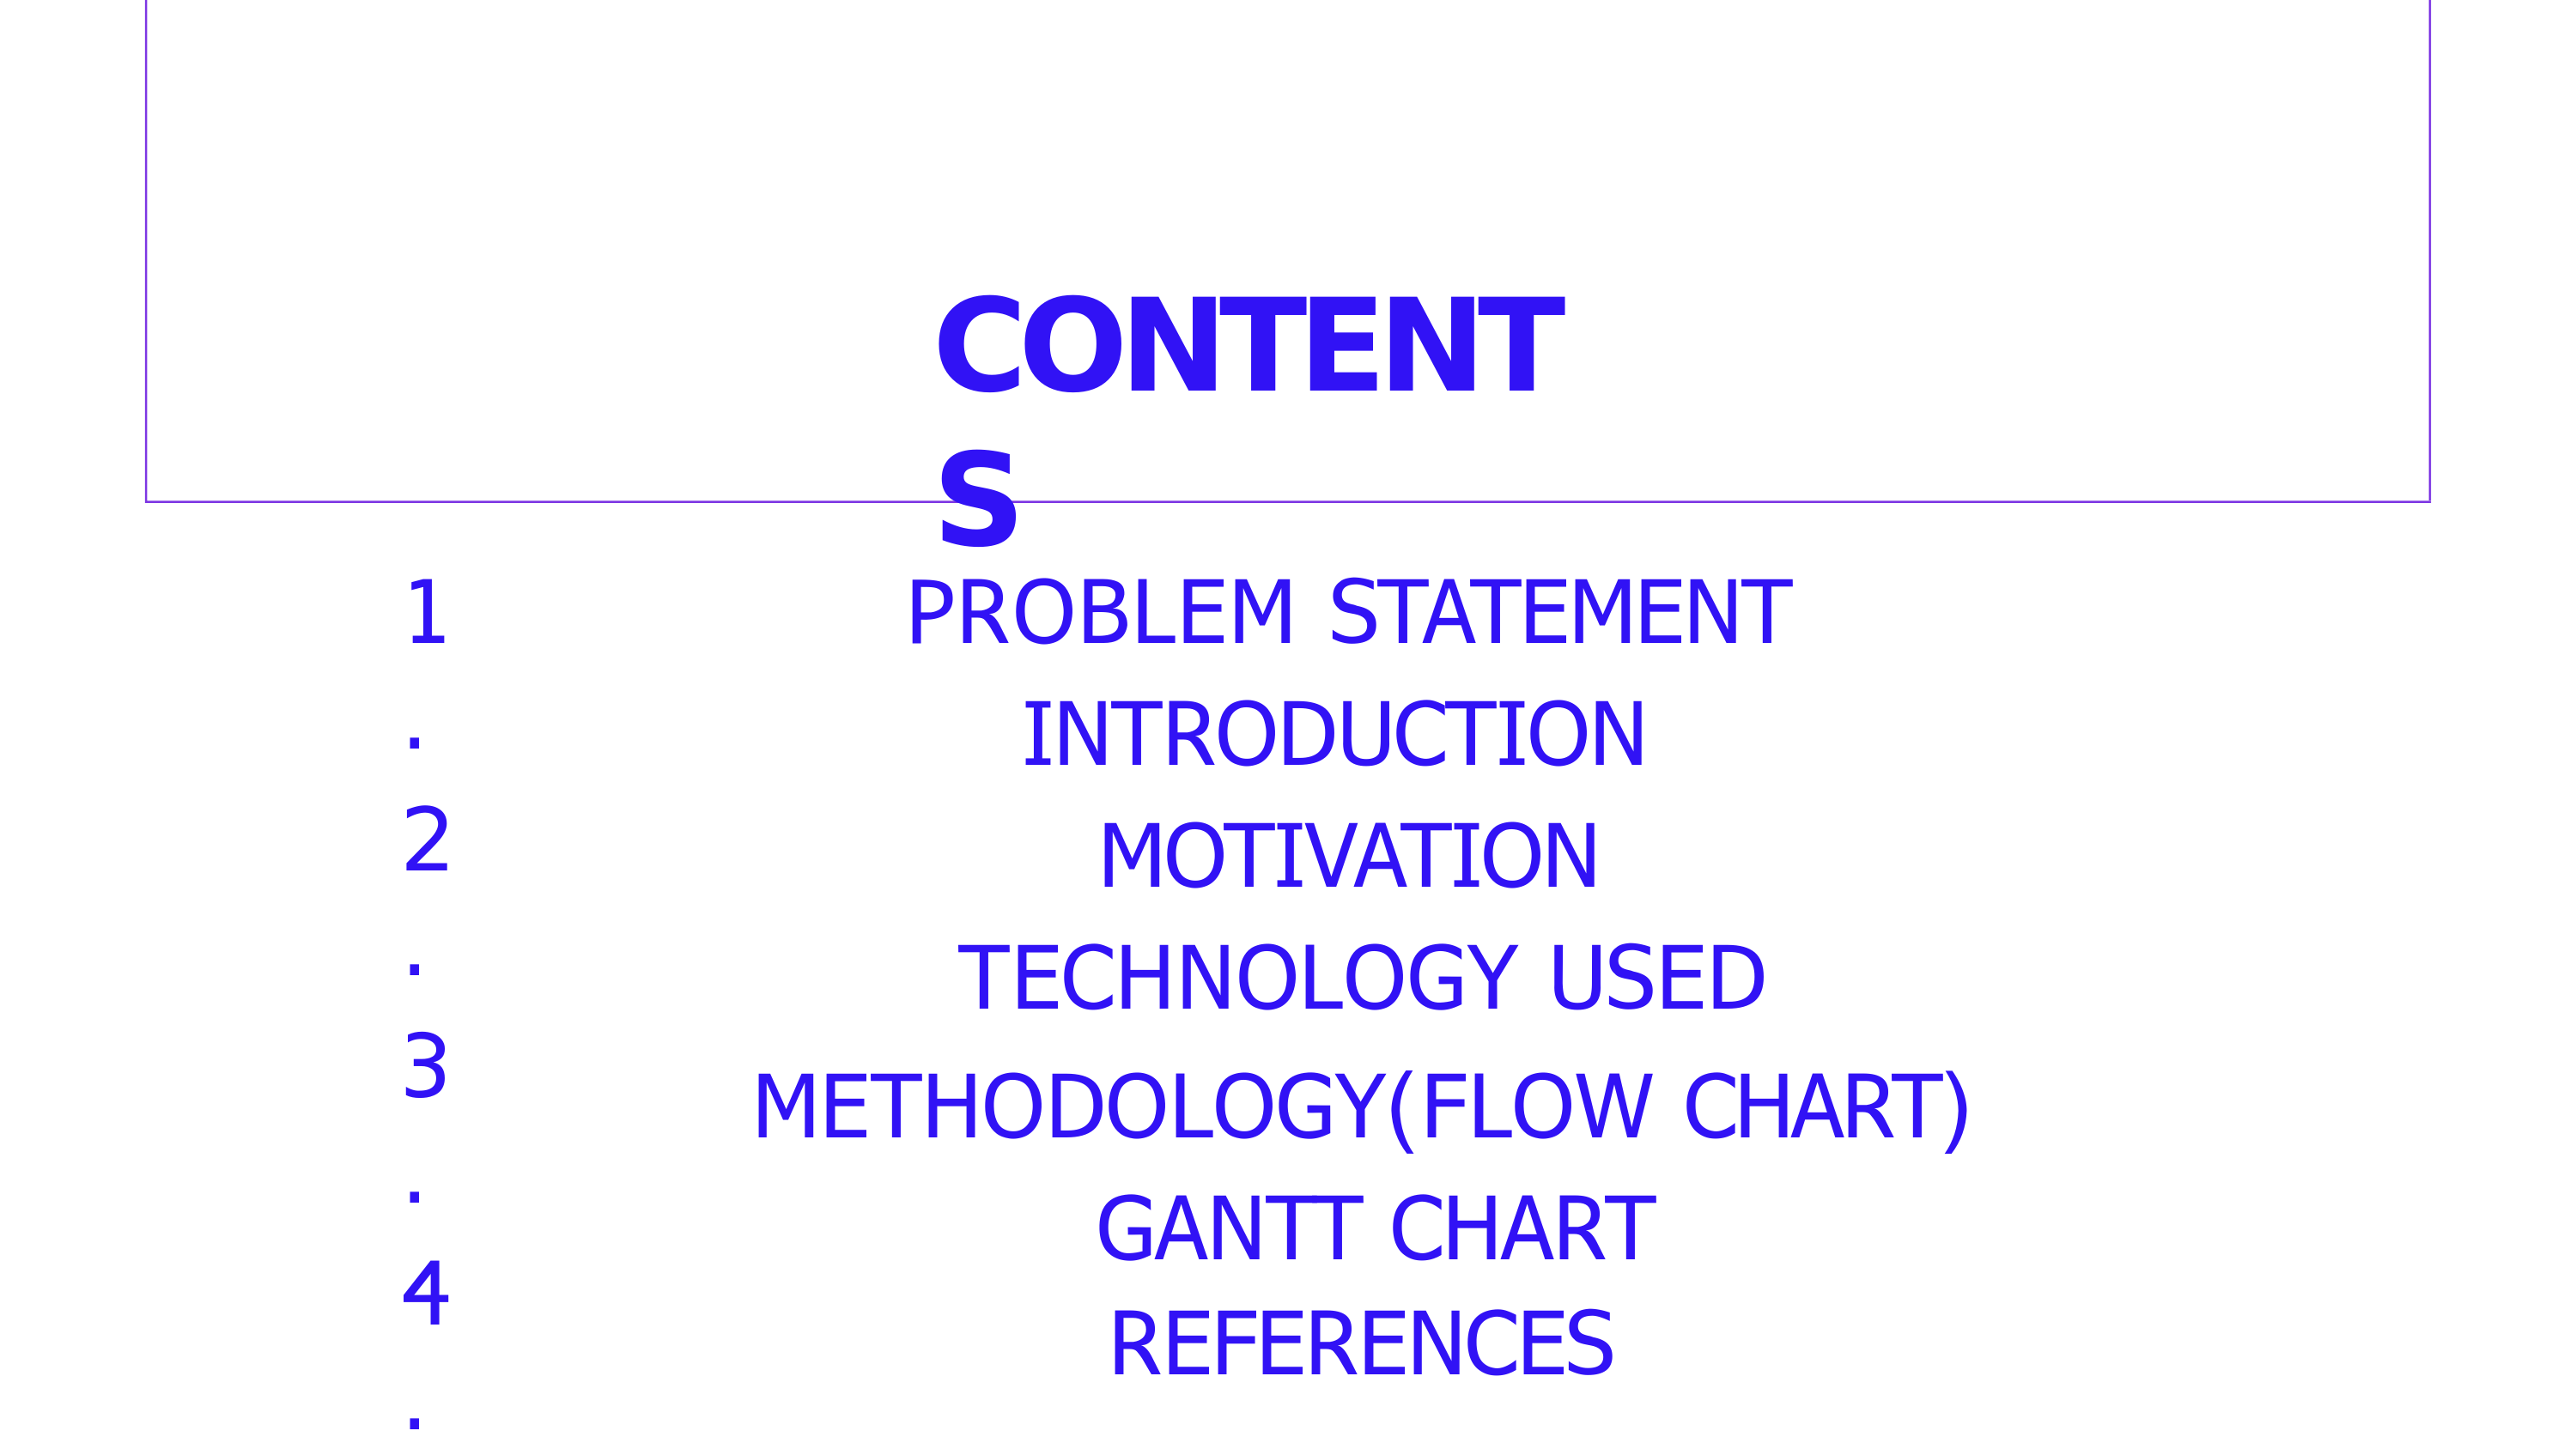

# CONTENTS
1.
2.
3.
4.
5.
6.
7.
PROBLEM STATEMENT  INTRODUCTION   MOTIVATION  TECHNOLOGY USED
METHODOLOGY(FLOW CHART)  GANTT CHART
REFERENCES